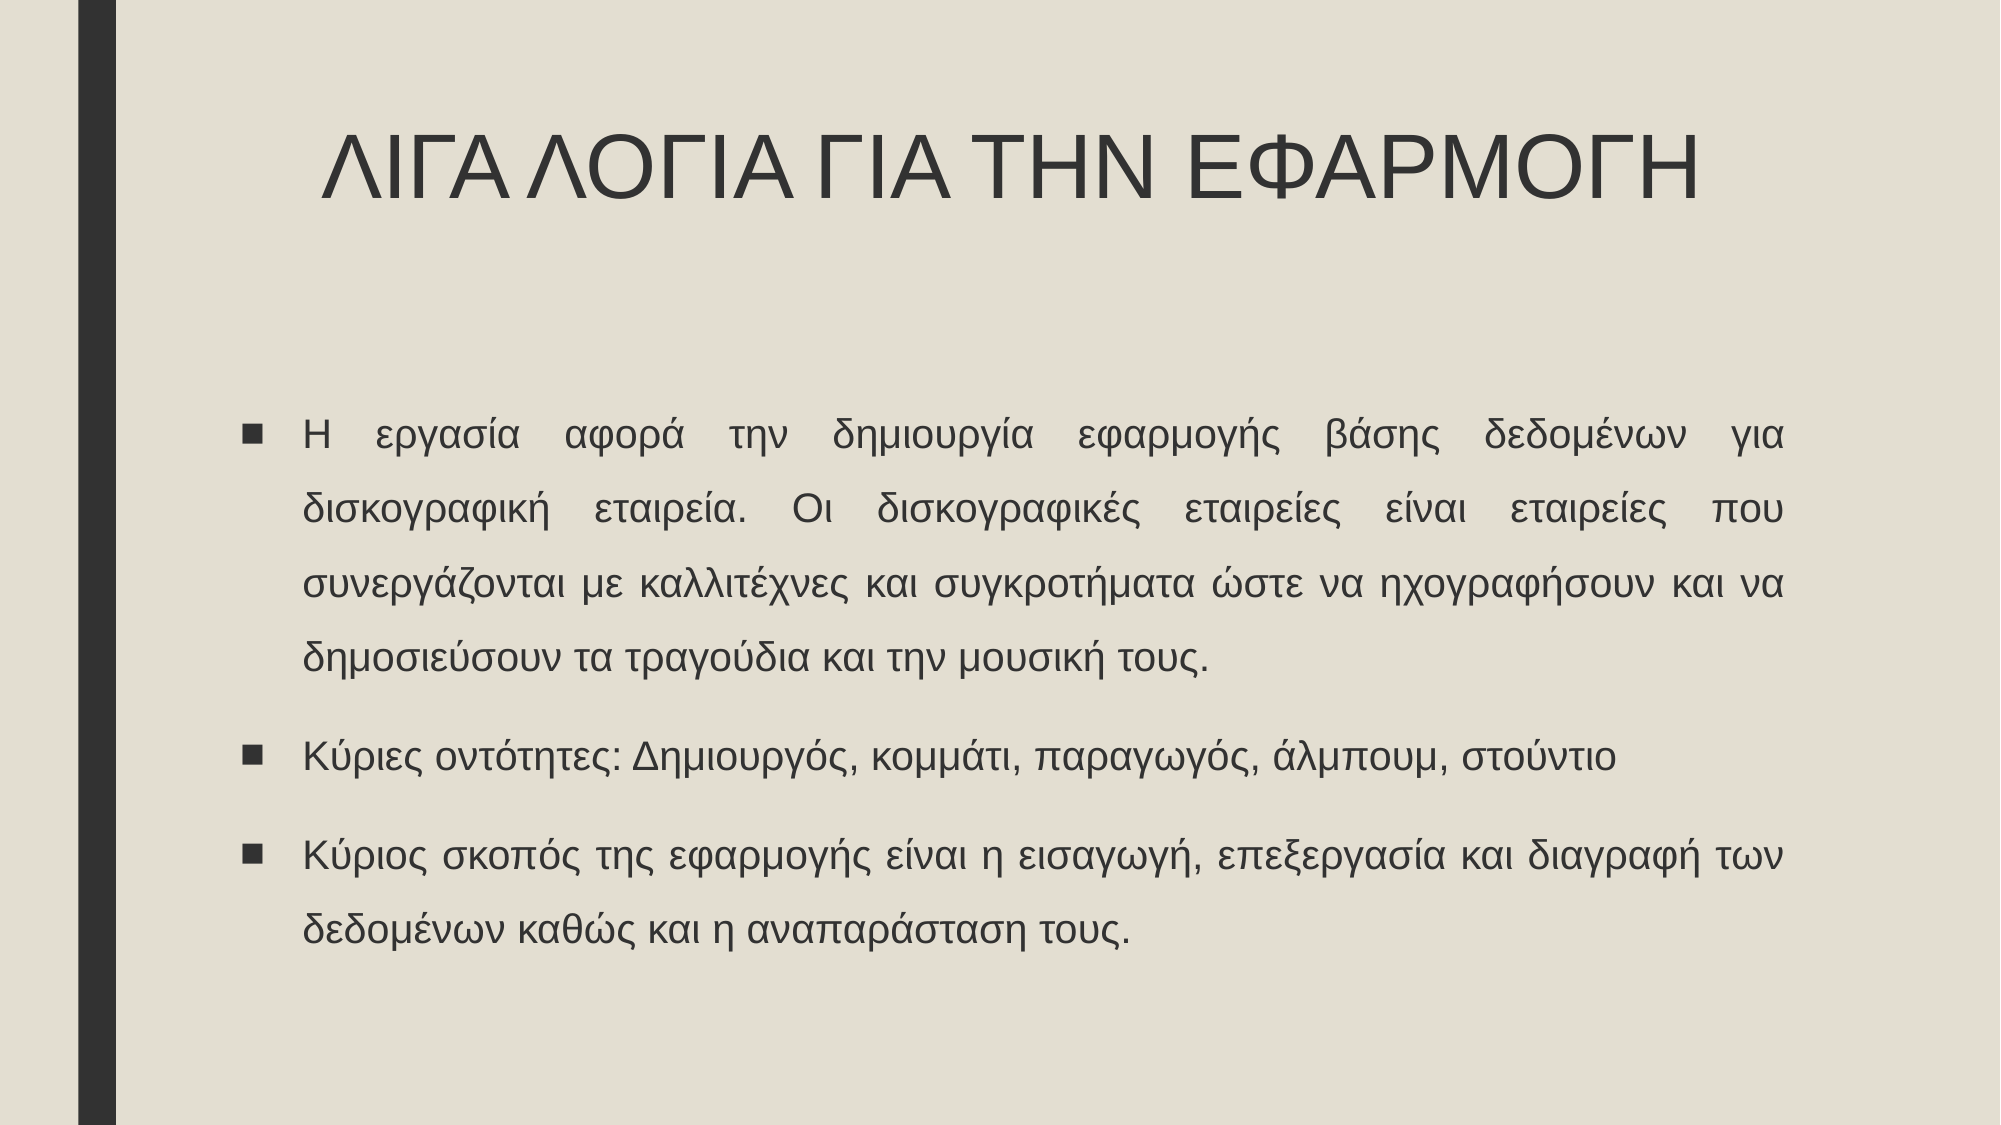

# ΛΙΓΑ ΛΟΓΙΑ ΓΙΑ ΤΗΝ ΕΦΑΡΜΟΓΗ
Η εργασία αφορά την δημιουργία εφαρμογής βάσης δεδομένων για δισκογραφική εταιρεία. Οι δισκογραφικές εταιρείες είναι εταιρείες που συνεργάζονται με καλλιτέχνες και συγκροτήματα ώστε να ηχογραφήσουν και να δημοσιεύσουν τα τραγούδια και την μουσική τους.
Κύριες οντότητες: Δημιουργός, κομμάτι, παραγωγός, άλμπουμ, στούντιο
Κύριος σκοπός της εφαρμογής είναι η εισαγωγή, επεξεργασία και διαγραφή των δεδομένων καθώς και η αναπαράσταση τους.